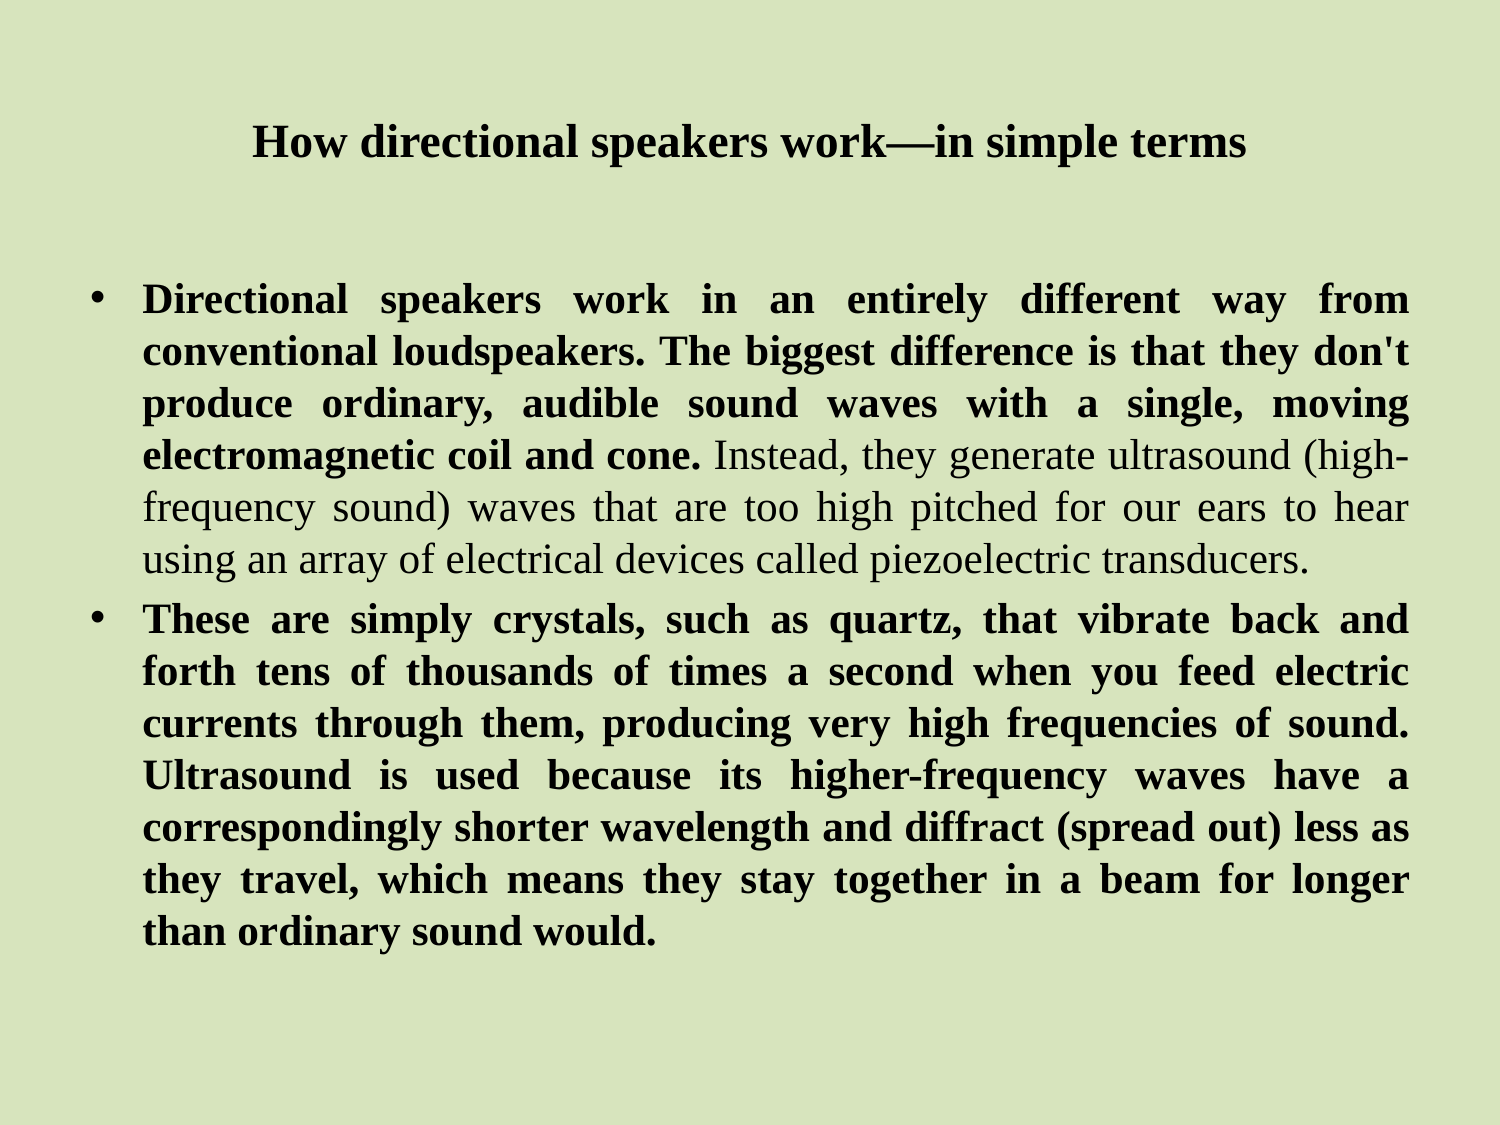

# How directional speakers work—in simple terms
Directional speakers work in an entirely different way from conventional loudspeakers. The biggest difference is that they don't produce ordinary, audible sound waves with a single, moving electromagnetic coil and cone. Instead, they generate ultrasound (high-frequency sound) waves that are too high pitched for our ears to hear using an array of electrical devices called piezoelectric transducers.
These are simply crystals, such as quartz, that vibrate back and forth tens of thousands of times a second when you feed electric currents through them, producing very high frequencies of sound. Ultrasound is used because its higher-frequency waves have a correspondingly shorter wavelength and diffract (spread out) less as they travel, which means they stay together in a beam for longer than ordinary sound would.